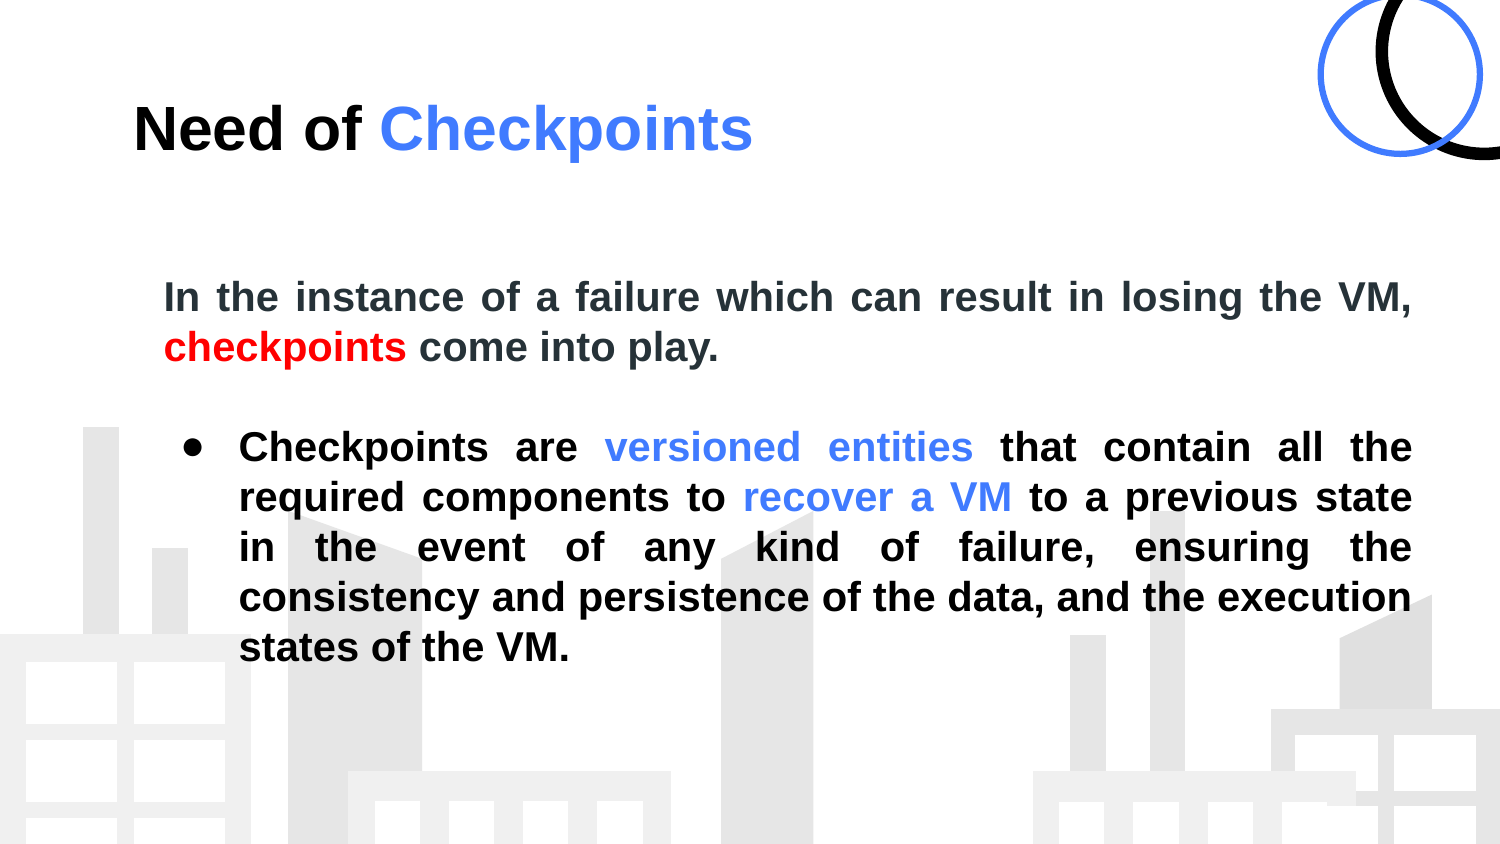

# Need of Checkpoints
In the instance of a failure which can result in losing the VM, checkpoints come into play.

Checkpoints are versioned entities that contain all the required components to recover a VM to a previous state in the event of any kind of failure, ensuring the consistency and persistence of the data, and the execution states of the VM.